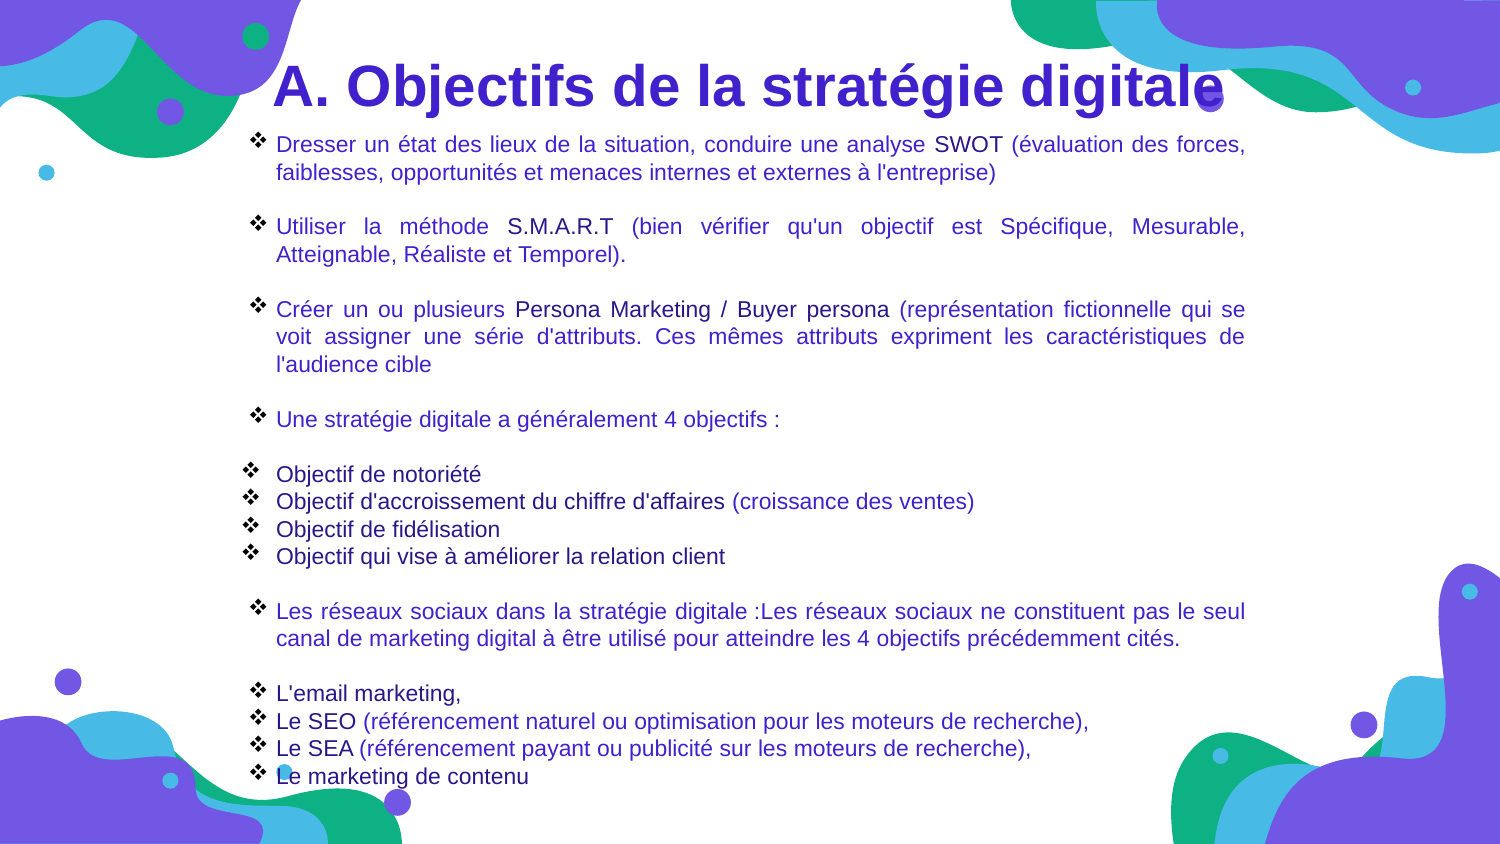

A. Objectifs de la stratégie digitale
Dresser un état des lieux de la situation, conduire une analyse SWOT (évaluation des forces, faiblesses, opportunités et menaces internes et externes à l'entreprise)

Utiliser la méthode S.M.A.R.T (bien vérifier qu'un objectif est Spécifique, Mesurable, Atteignable, Réaliste et Temporel).

Créer un ou plusieurs Persona Marketing / Buyer persona (représentation fictionnelle qui se voit assigner une série d'attributs. Ces mêmes attributs expriment les caractéristiques de l'audience cible

Une stratégie digitale a généralement 4 objectifs :

Objectif de notoriété
Objectif d'accroissement du chiffre d'affaires (croissance des ventes)
Objectif de fidélisation
Objectif qui vise à améliorer la relation client

Les réseaux sociaux dans la stratégie digitale :Les réseaux sociaux ne constituent pas le seul canal de marketing digital à être utilisé pour atteindre les 4 objectifs précédemment cités.

L'email marketing,
Le SEO (référencement naturel ou optimisation pour les moteurs de recherche),
Le SEA (référencement payant ou publicité sur les moteurs de recherche),
Le marketing de contenu